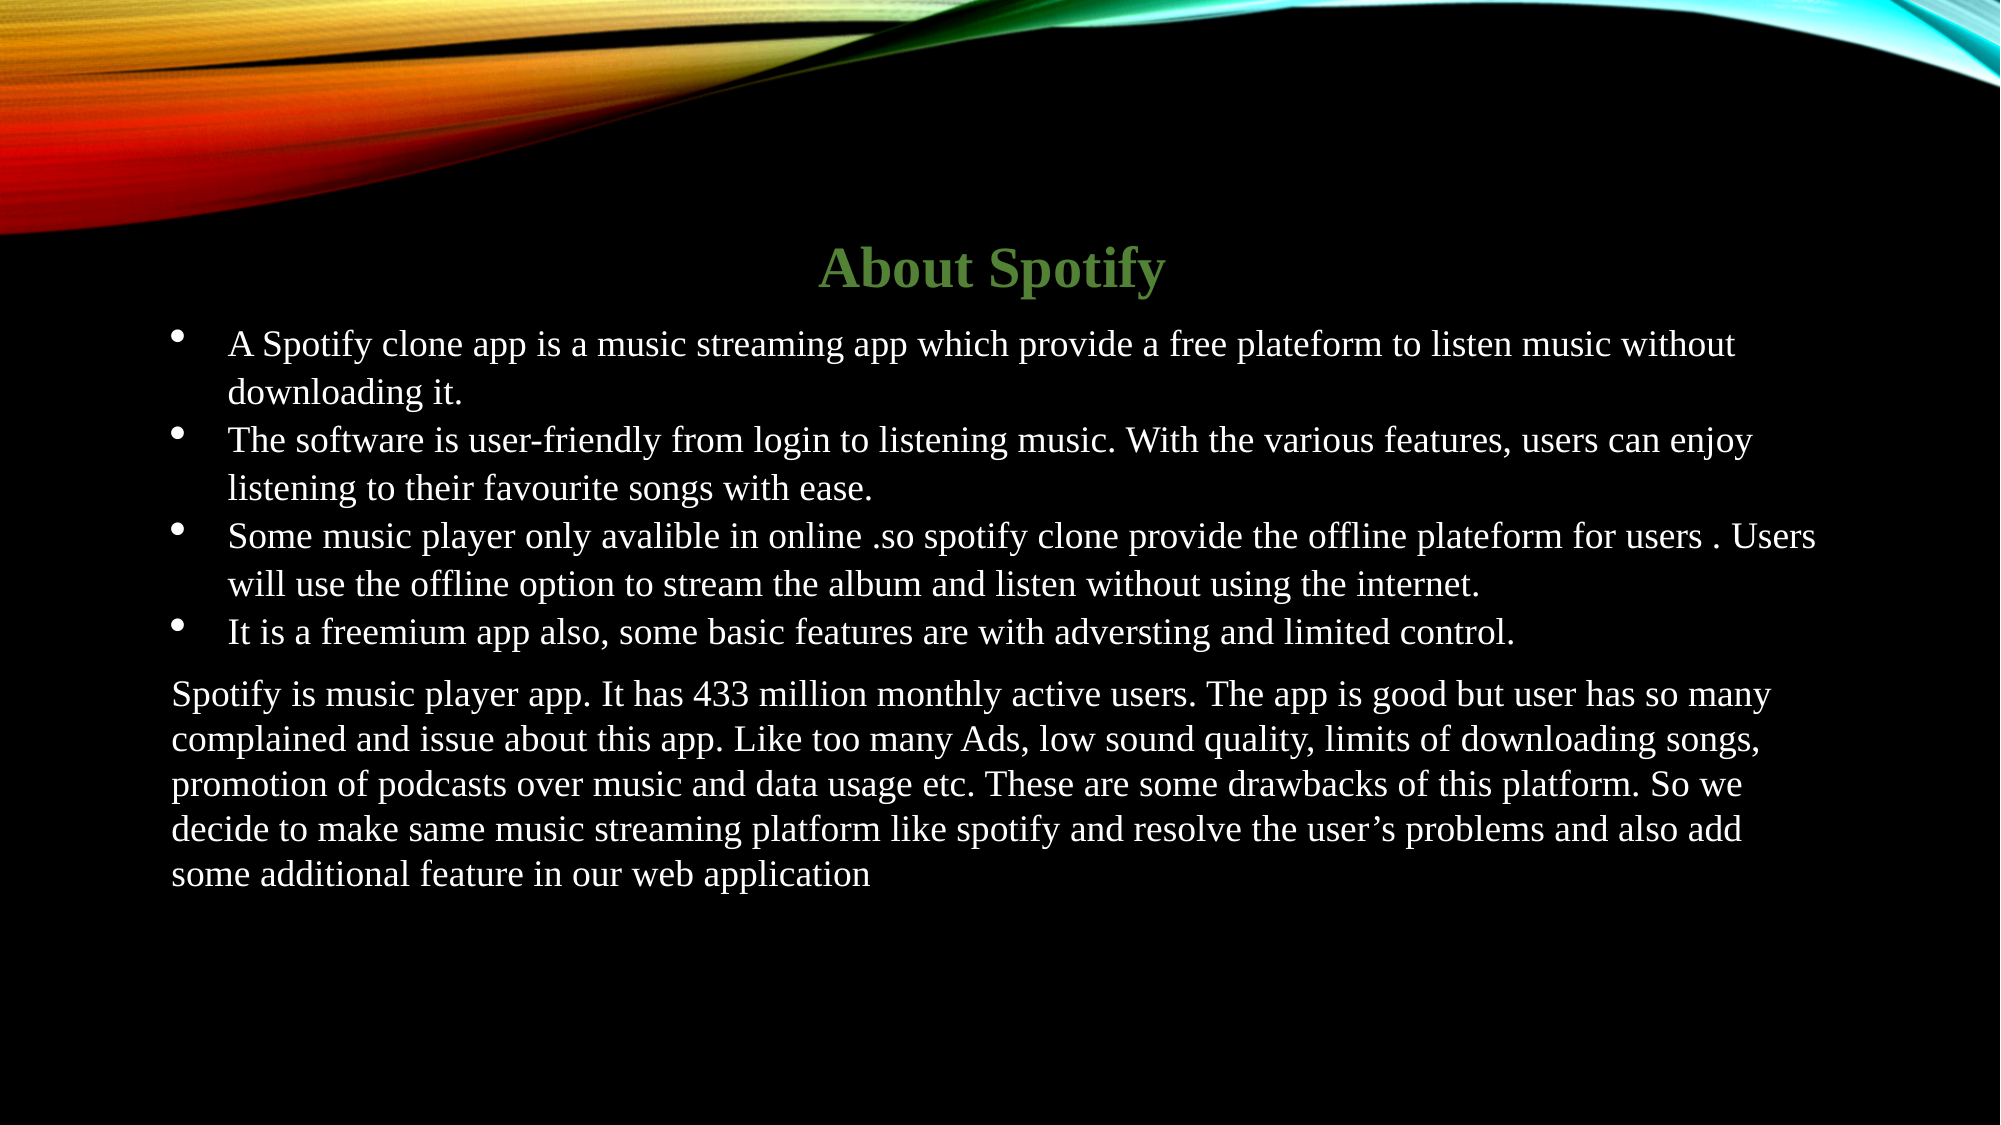

About Spotify
A Spotify clone app is a music streaming app which provide a free plateform to listen music without downloading it.
The software is user-friendly from login to listening music. With the various features, users can enjoy listening to their favourite songs with ease.
Some music player only avalible in online .so spotify clone provide the offline plateform for users . Users will use the offline option to stream the album and listen without using the internet.
It is a freemium app also, some basic features are with adversting and limited control.
Spotify is music player app. It has 433 million monthly active users. The app is good but user has so many complained and issue about this app. Like too many Ads, low sound quality, limits of downloading songs, promotion of podcasts over music and data usage etc. These are some drawbacks of this platform. So we decide to make same music streaming platform like spotify and resolve the user’s problems and also add some additional feature in our web application